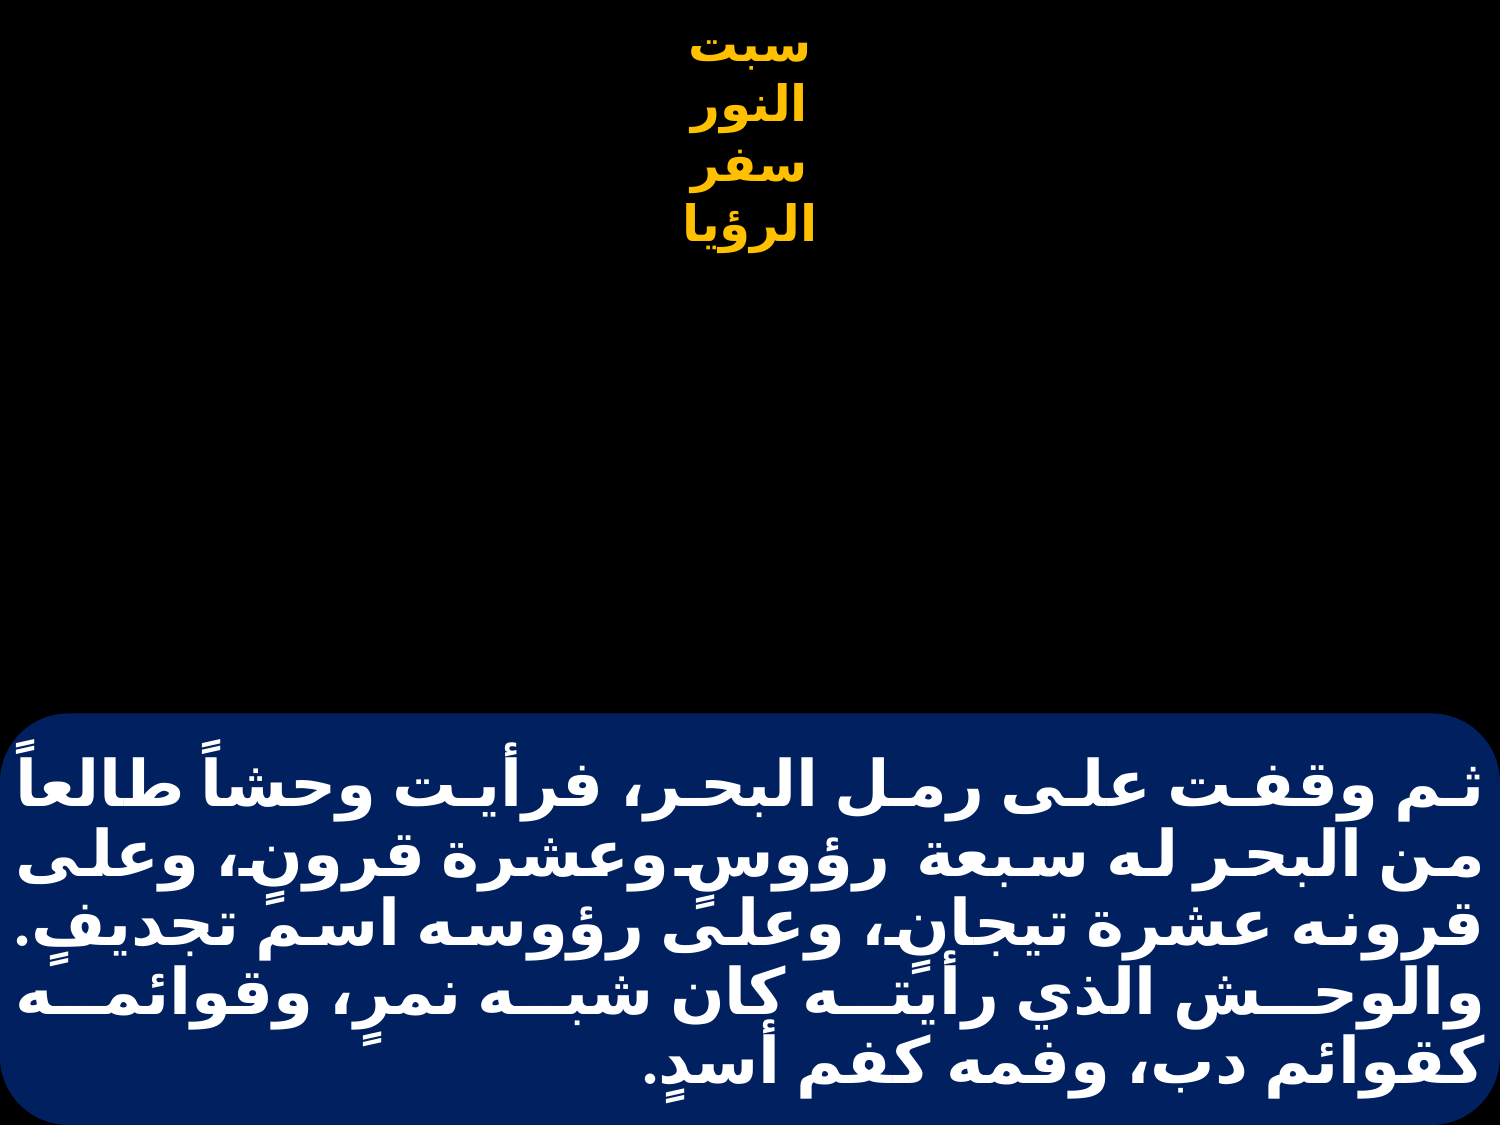

# ثم وقفت على رمل البحر، فرأيت وحشاً طالعاً من البحر له سبعة رؤوسٍ وعشرة قرونٍ، وعلى قرونه عشرة تيجانٍ، وعلى رؤوسه اسم تجديفٍ. والوحش الذي رأيته كان شبه نمرٍ، وقوائمه كقوائم دب، وفمه كفم أسدٍ.